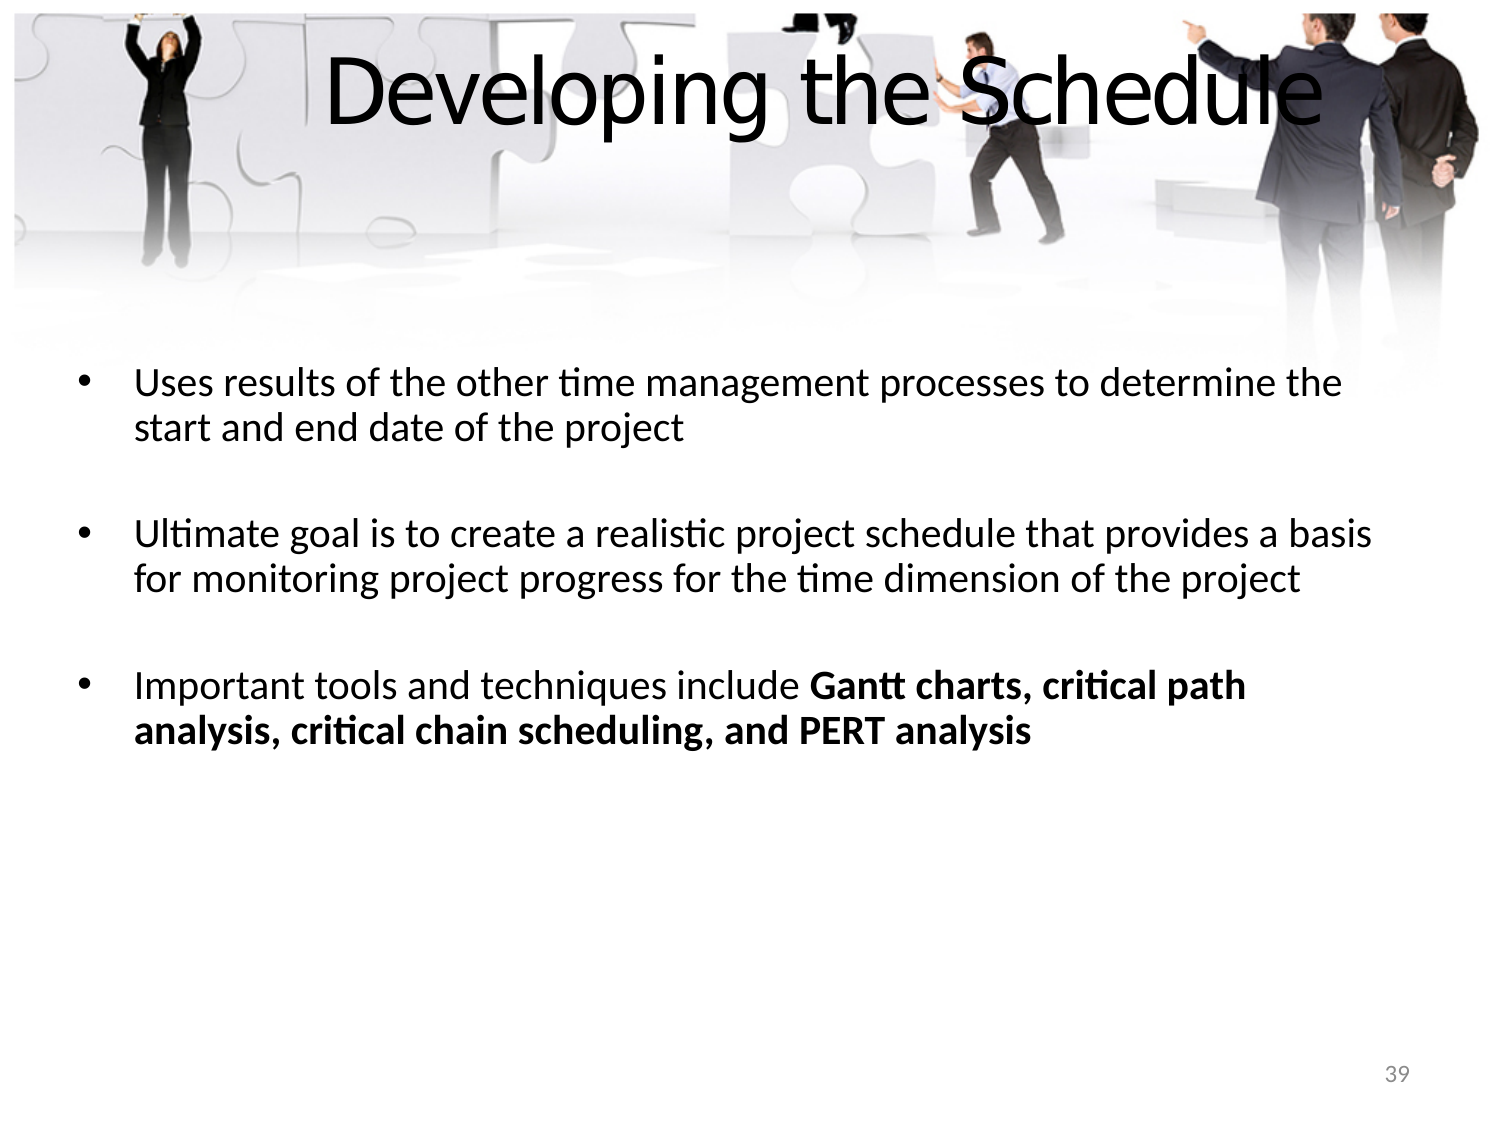

# Developing the Schedule

Uses results of the other time management processes to determine the start and end date of the project

Ultimate goal is to create a realistic project schedule that provides a basis for monitoring project progress for the time dimension of the project

Important tools and techniques include Gantt charts, critical path analysis, critical chain scheduling, and PERT analysis
39